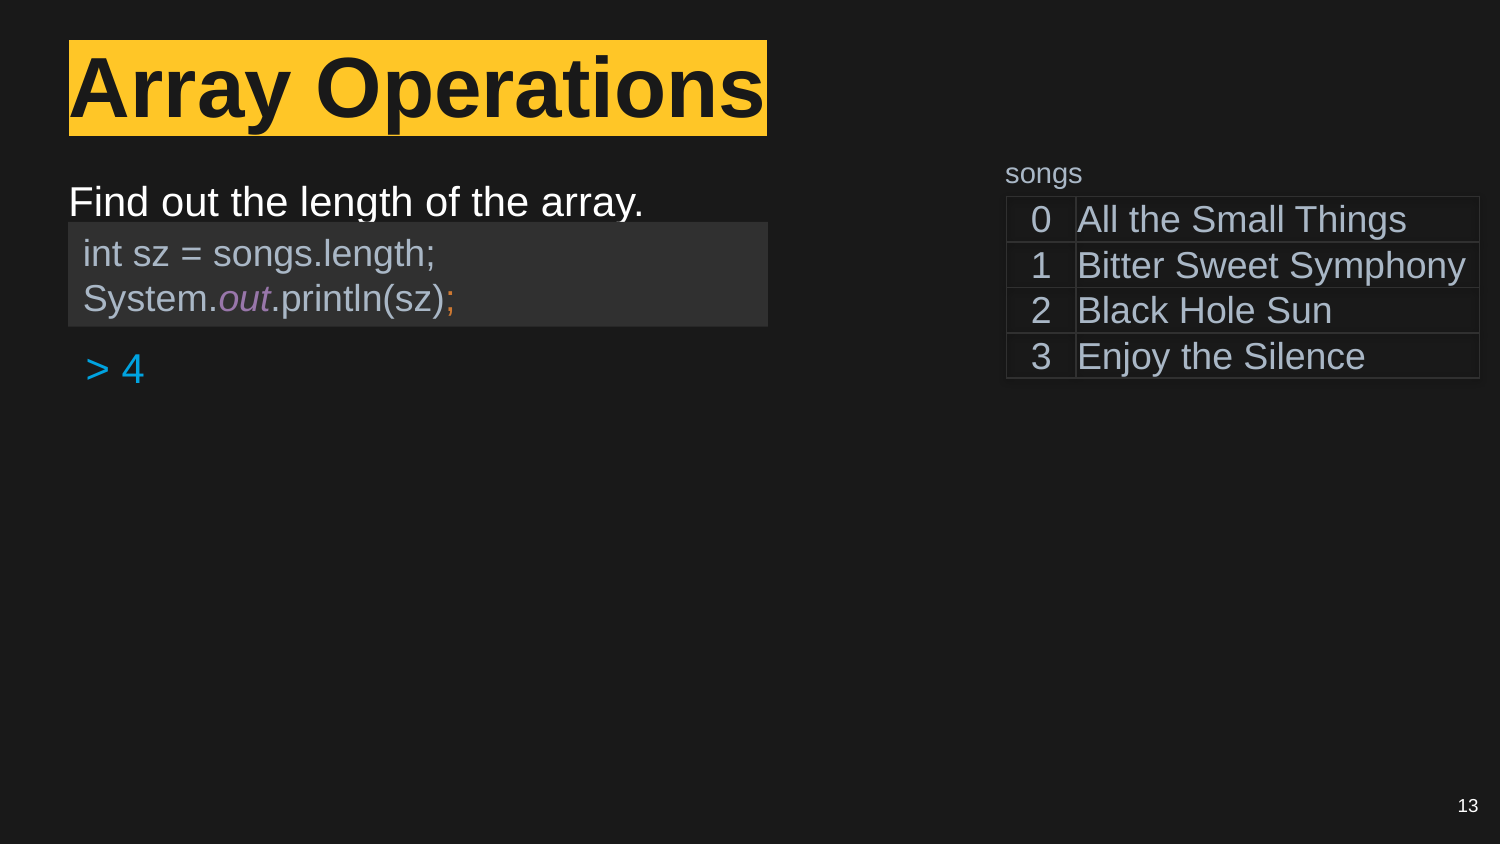

# Array Operations
songs
Find out the length of the array.
| 0 | All the Small Things |
| --- | --- |
| 1 | Bitter Sweet Symphony |
| 2 | Black Hole Sun |
| 3 | Enjoy the Silence |
int sz = songs.length;
System.out.println(sz);
> 4
13